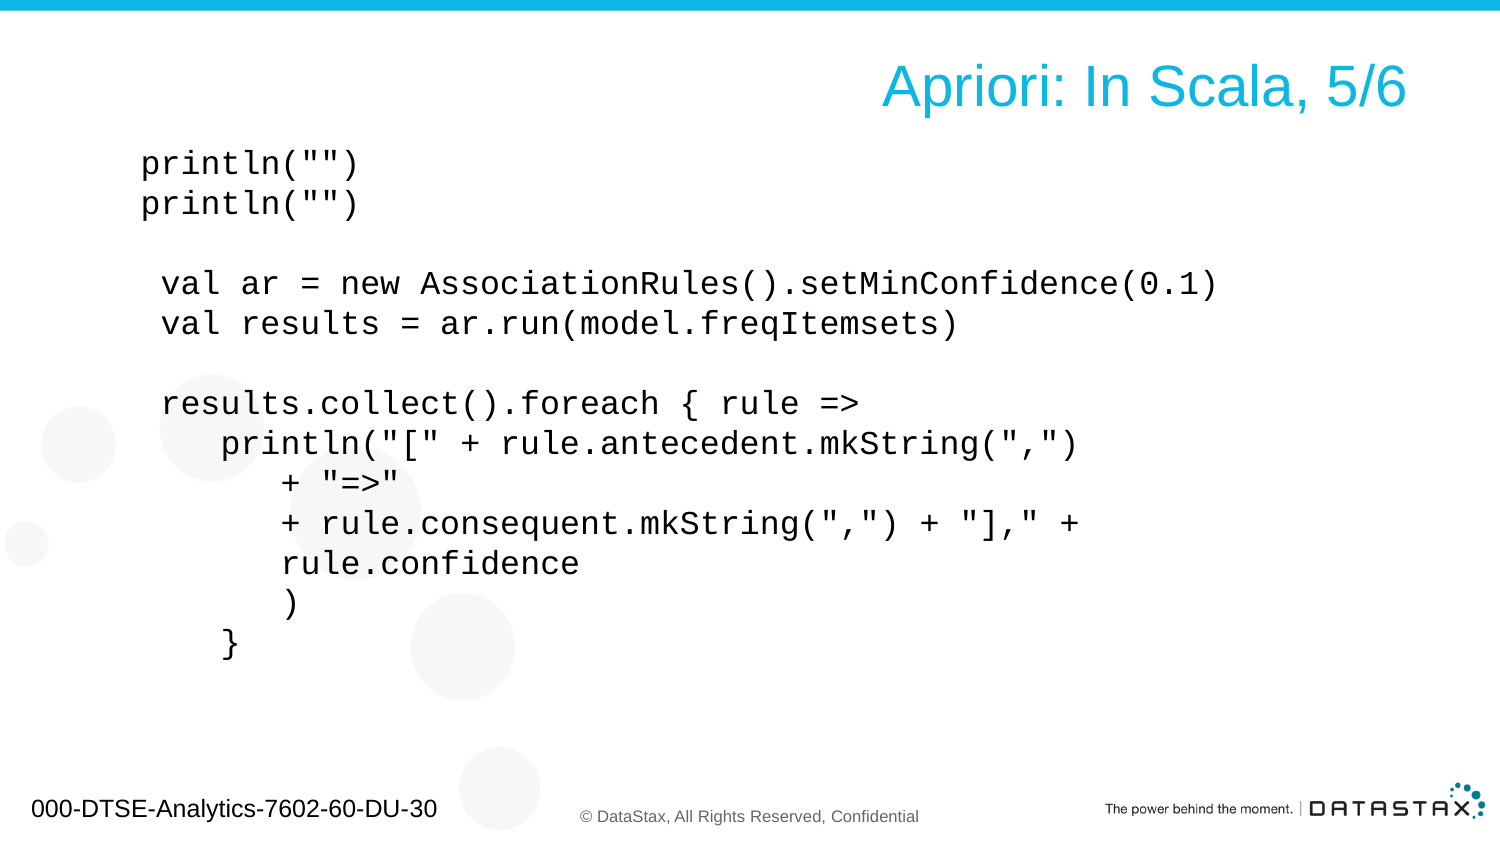

# Apriori: In Scala, 5/6
     println("")
     println("")

      val ar = new AssociationRules().setMinConfidence(0.1)
      val results = ar.run(model.freqItemsets)

      results.collect().foreach { rule =>
         println("[" + rule.antecedent.mkString(",")
            + "=>"
            + rule.consequent.mkString(",") + "]," +
            rule.confidence
            )
         }

000-DTSE-Analytics-7602-60-DU-30